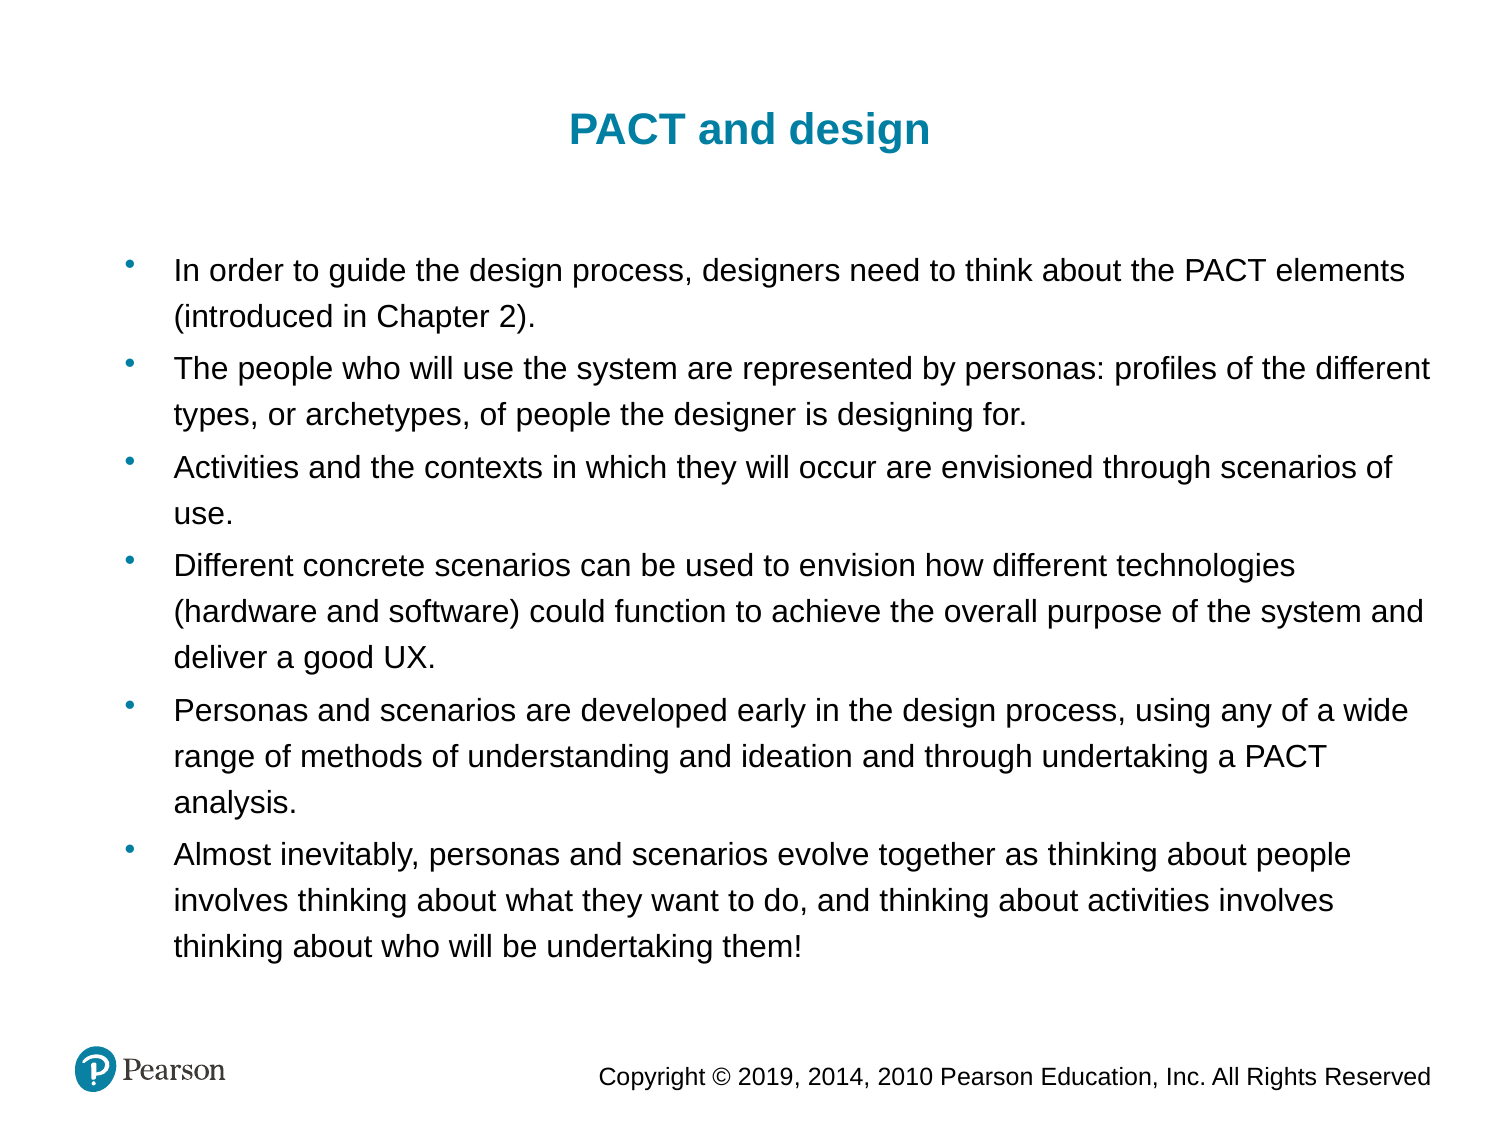

PACT and design
In order to guide the design process, designers need to think about the PACT elements (introduced in Chapter 2).
The people who will use the system are represented by personas: profiles of the different types, or archetypes, of people the designer is designing for.
Activities and the contexts in which they will occur are envisioned through scenarios of use.
Different concrete scenarios can be used to envision how different technologies (hardware and software) could function to achieve the overall purpose of the system and deliver a good UX.
Personas and scenarios are developed early in the design process, using any of a wide range of methods of understanding and ideation and through undertaking a PACT analysis.
Almost inevitably, personas and scenarios evolve together as thinking about people involves thinking about what they want to do, and thinking about activities involves thinking about who will be undertaking them!